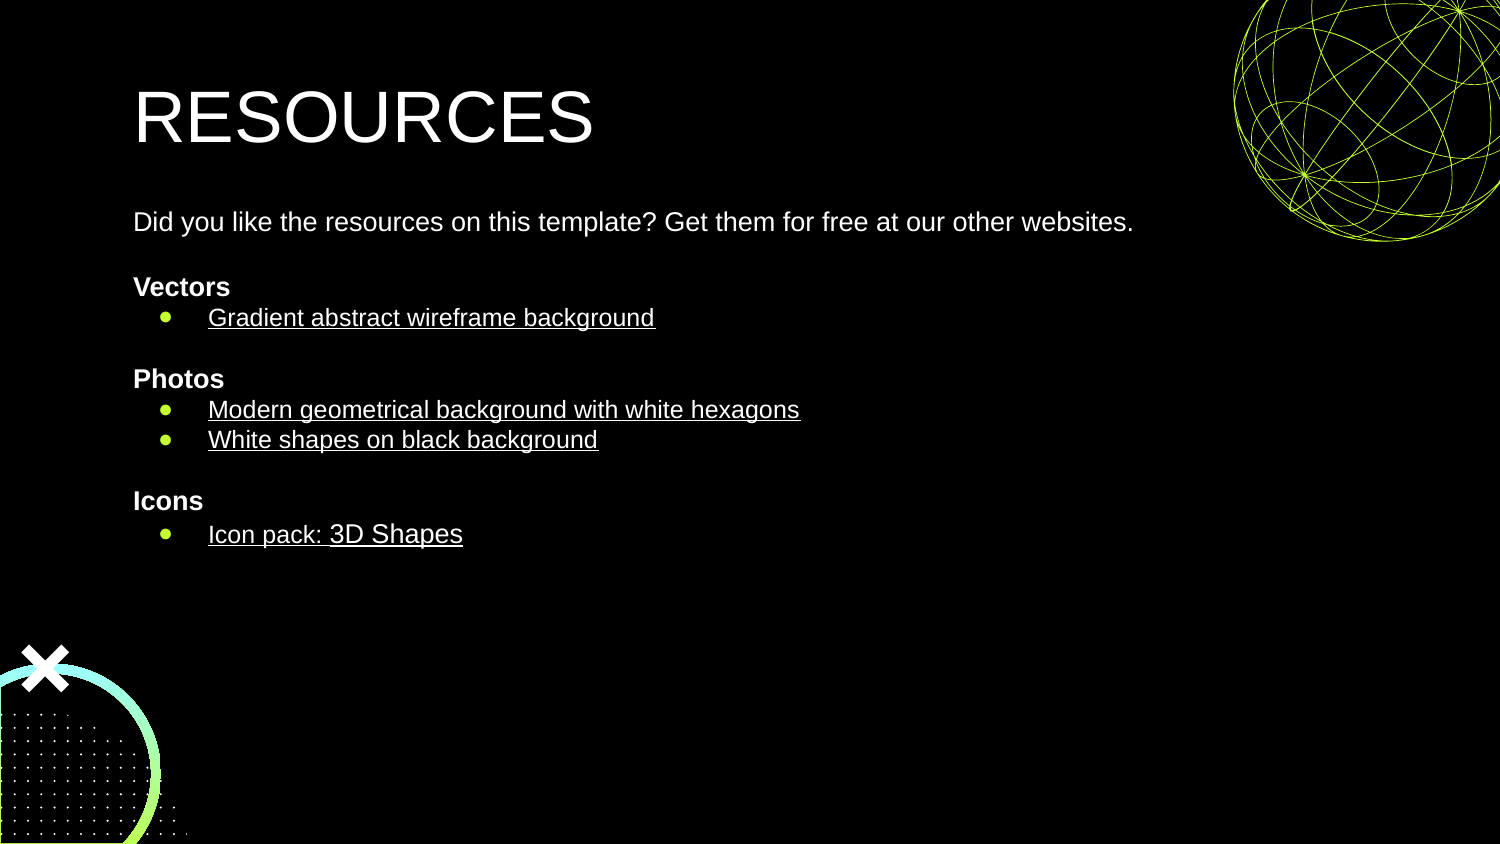

# RESOURCES
Did you like the resources on this template? Get them for free at our other websites.

Vectors
Gradient abstract wireframe background

Photos
Modern geometrical background with white hexagons
White shapes on black background

Icons
Icon pack: 3D Shapes